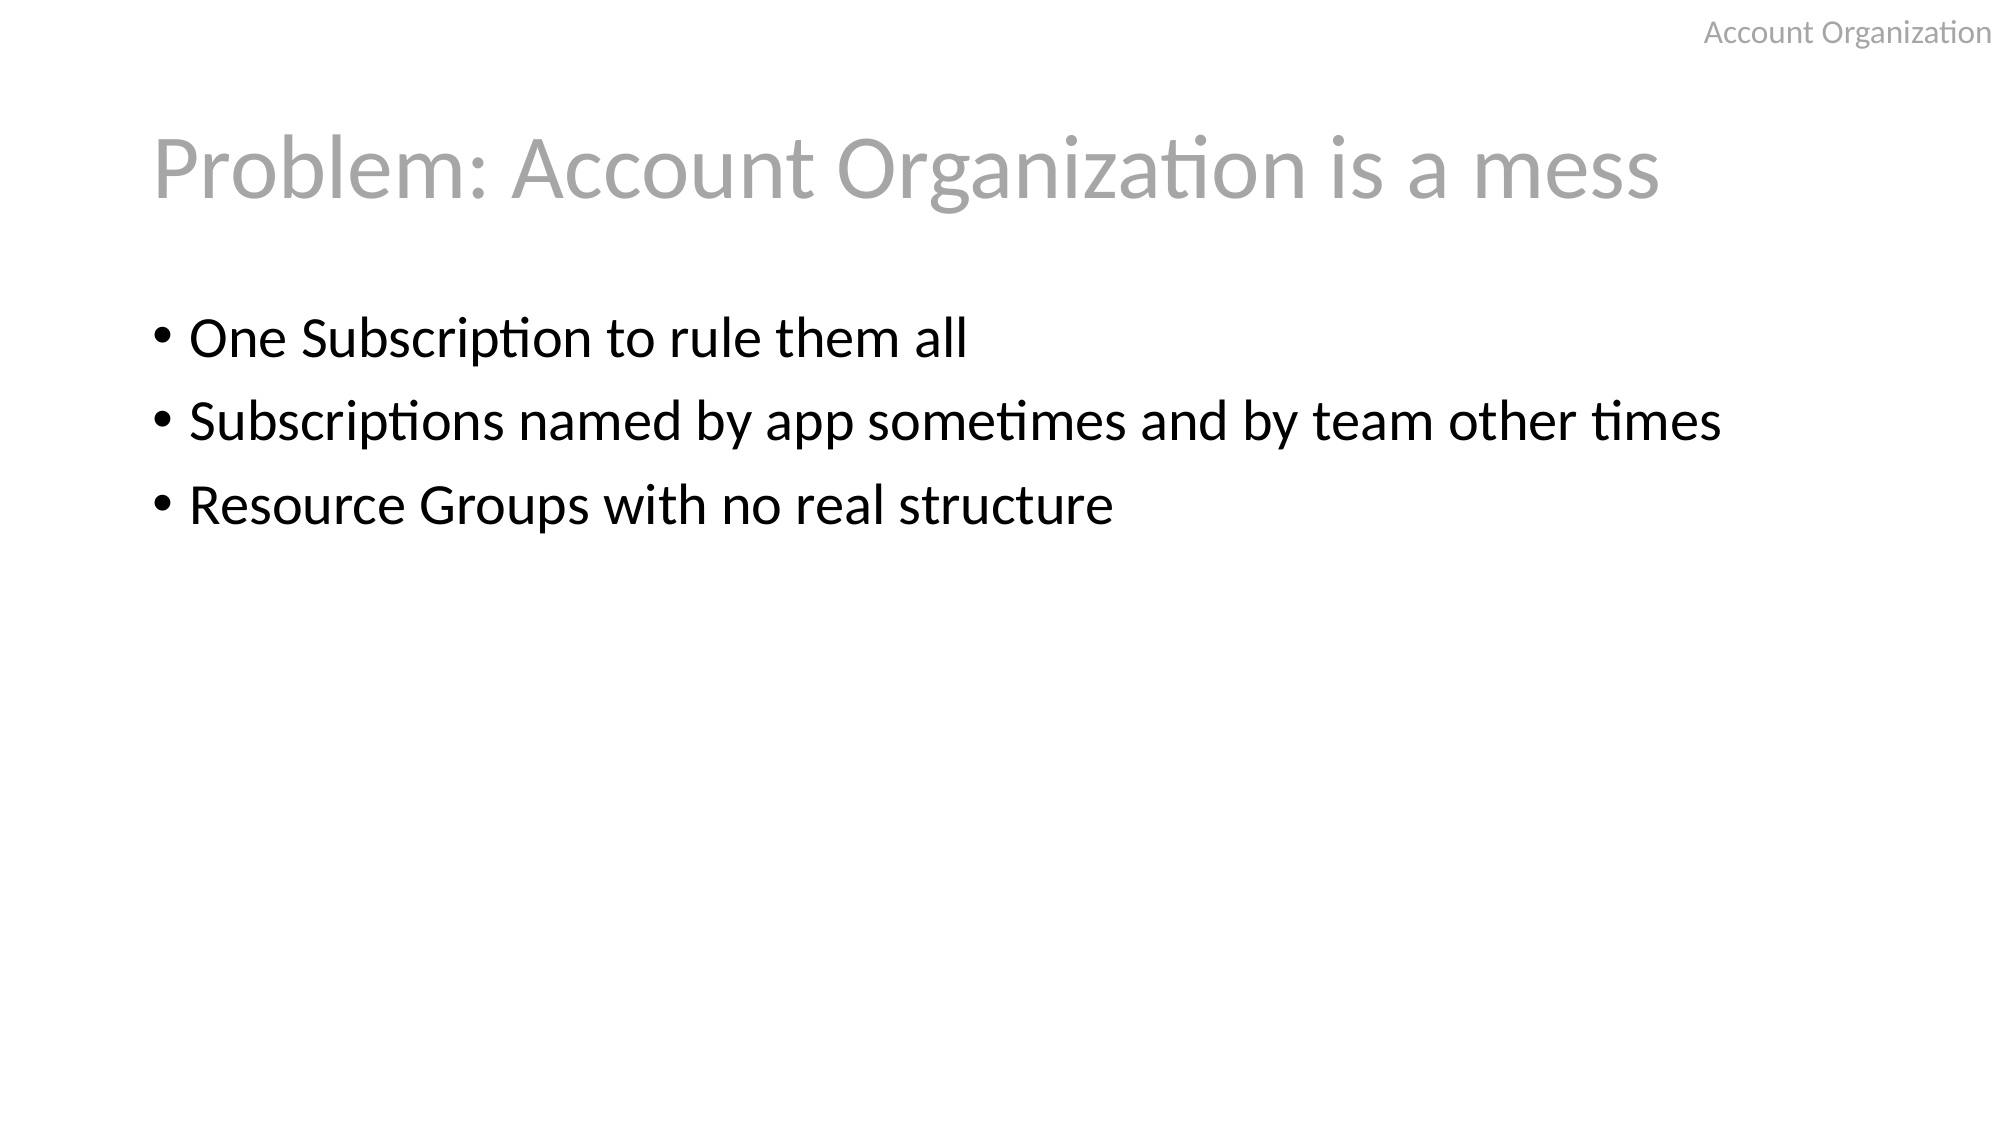

Account Organization
# Problem: Account Organization is a mess
One Subscription to rule them all
Subscriptions named by app sometimes and by team other times
Resource Groups with no real structure